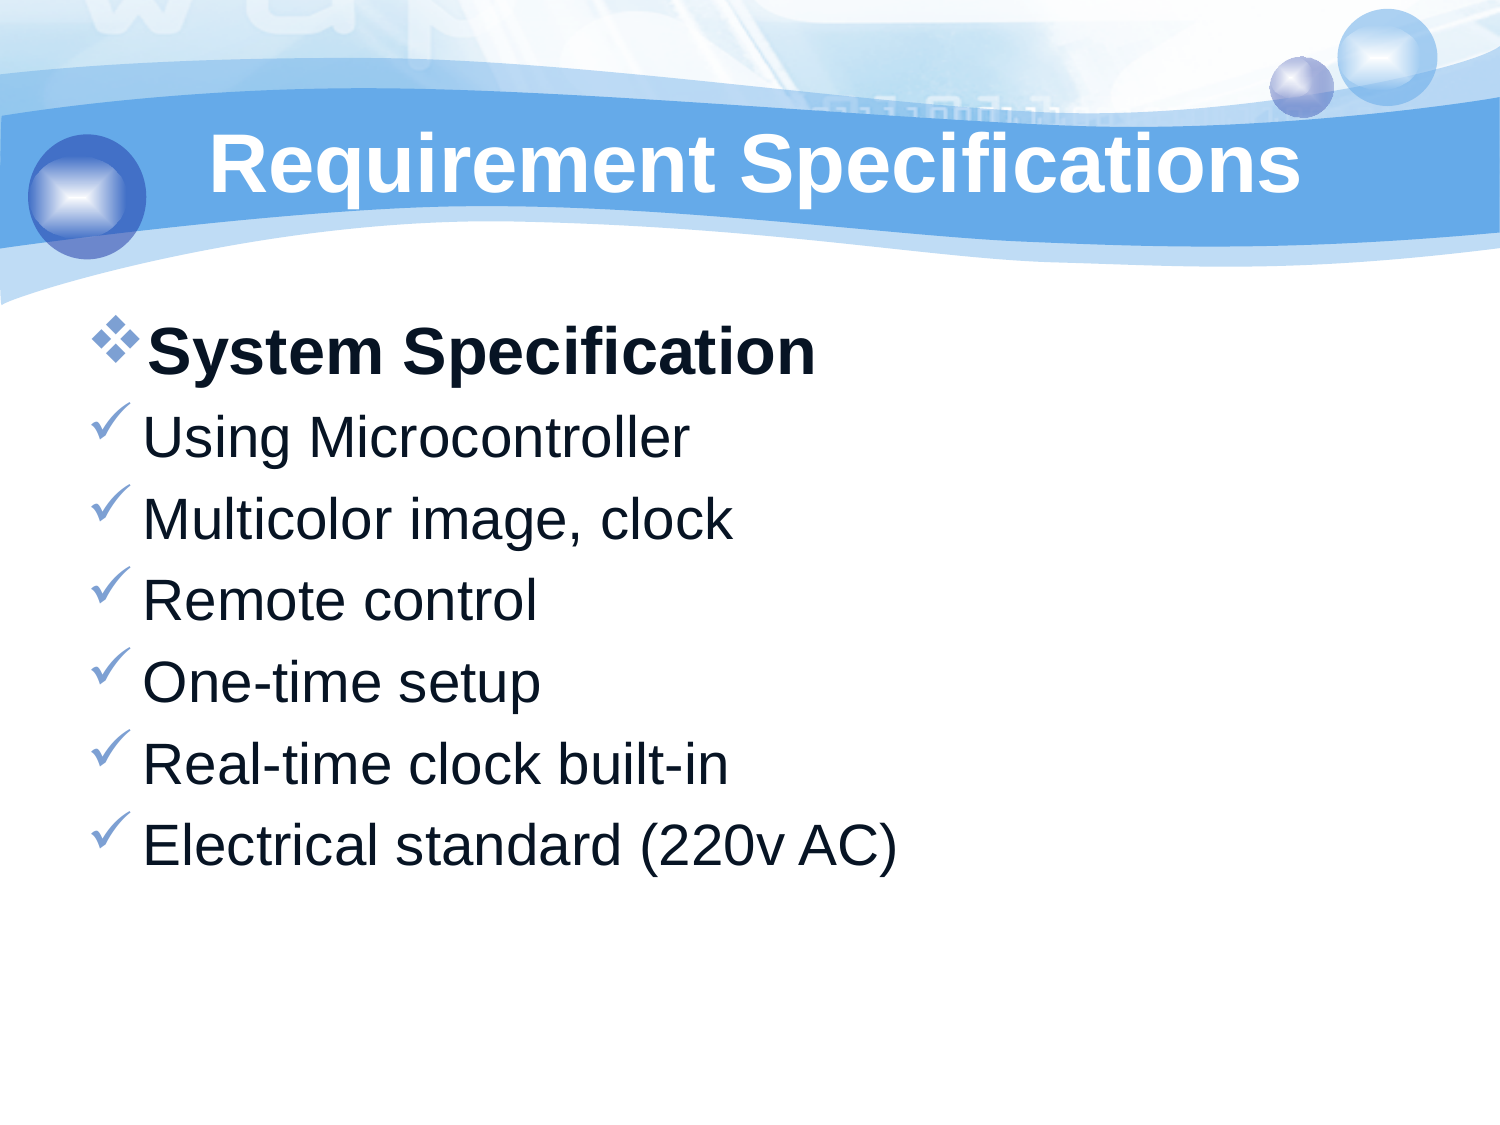

# Requirement Specifications
System Specification
Using Microcontroller
Multicolor image, clock
Remote control
One-time setup
Real-time clock built-in
Electrical standard (220v AC)